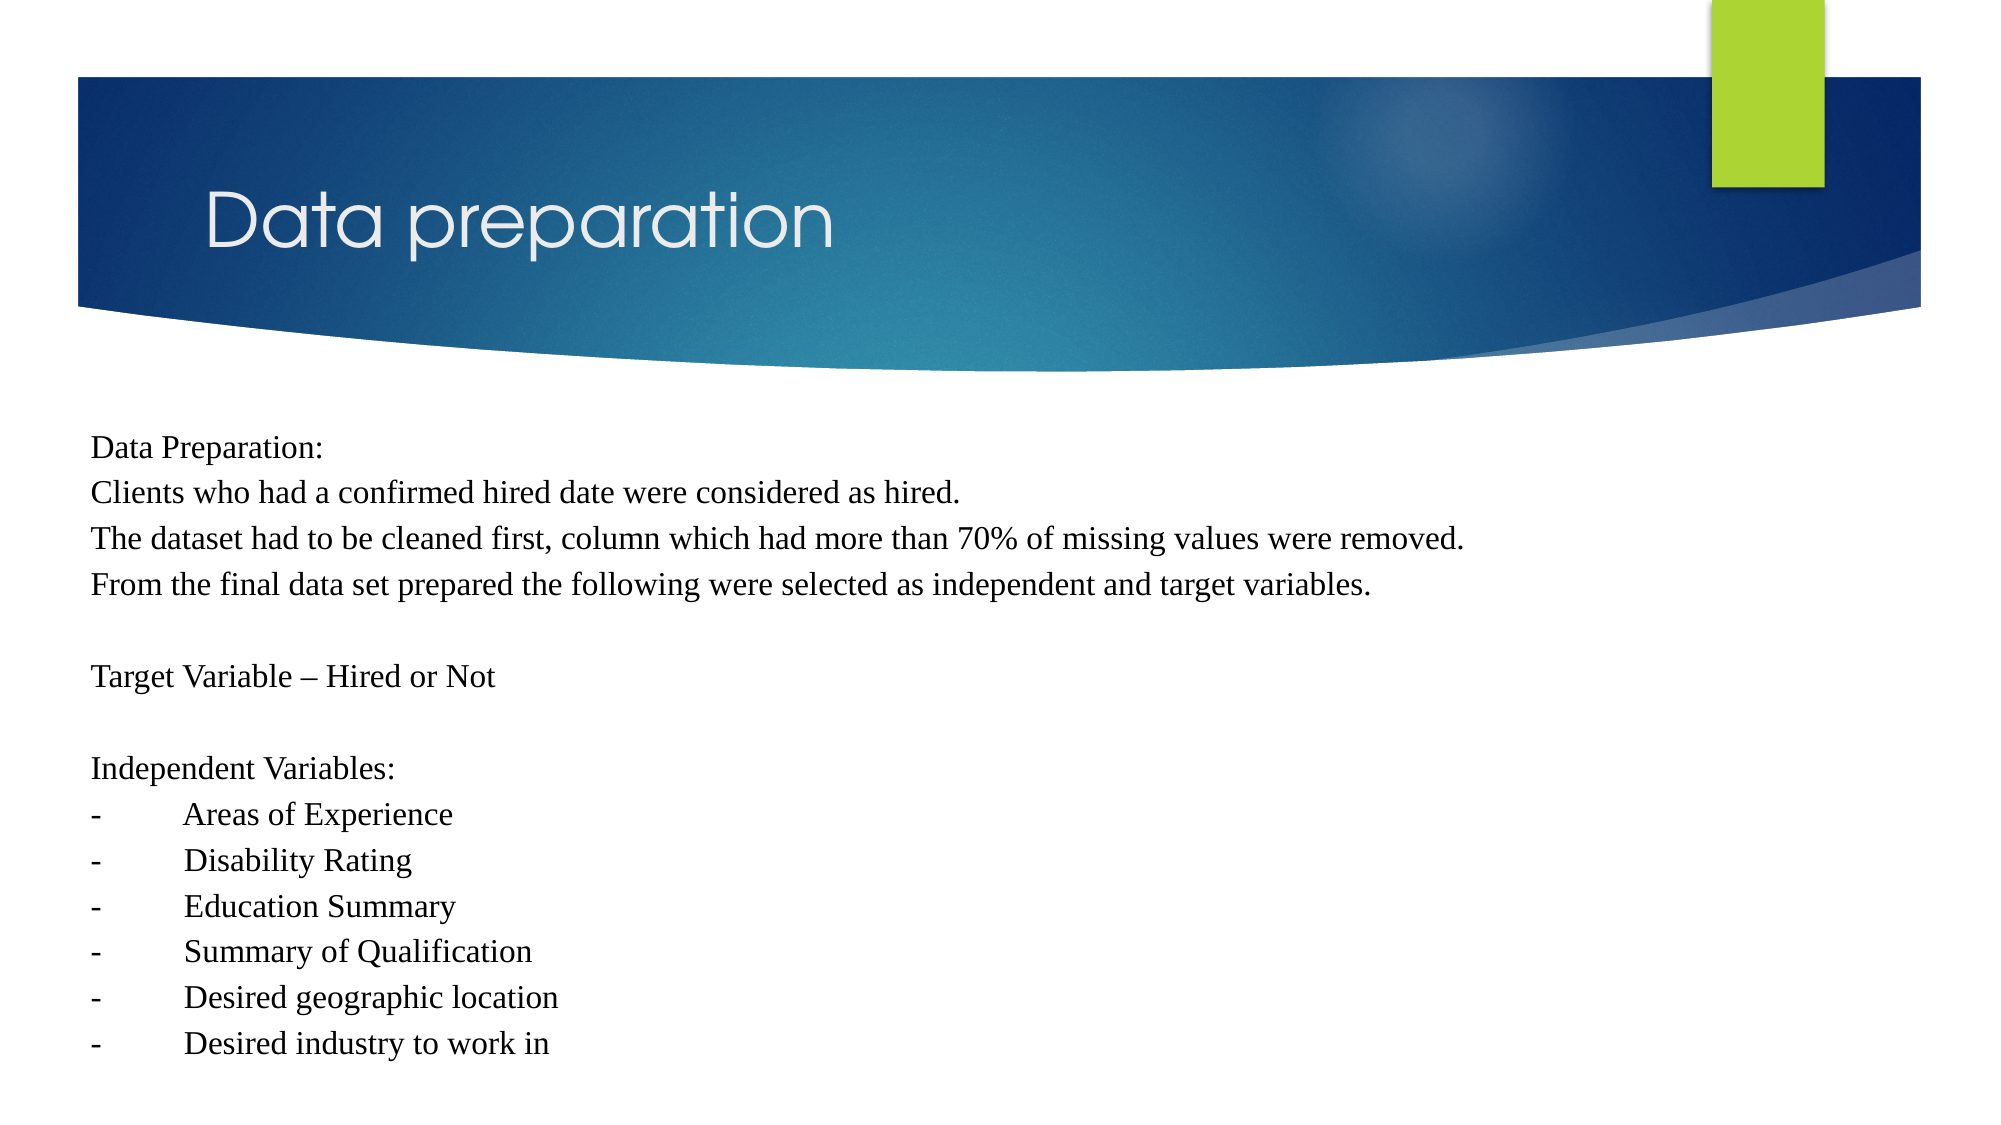

# Data preparation
Data Preparation:
Clients who had a confirmed hired date were considered as hired.
The dataset had to be cleaned first, column which had more than 70% of missing values were removed.
From the final data set prepared the following were selected as independent and target variables.

Target Variable – Hired or Not

Independent Variables:
-          Areas of Experience
-          Disability Rating
-          Education Summary
-          Summary of Qualification
-          Desired geographic location
-          Desired industry to work in